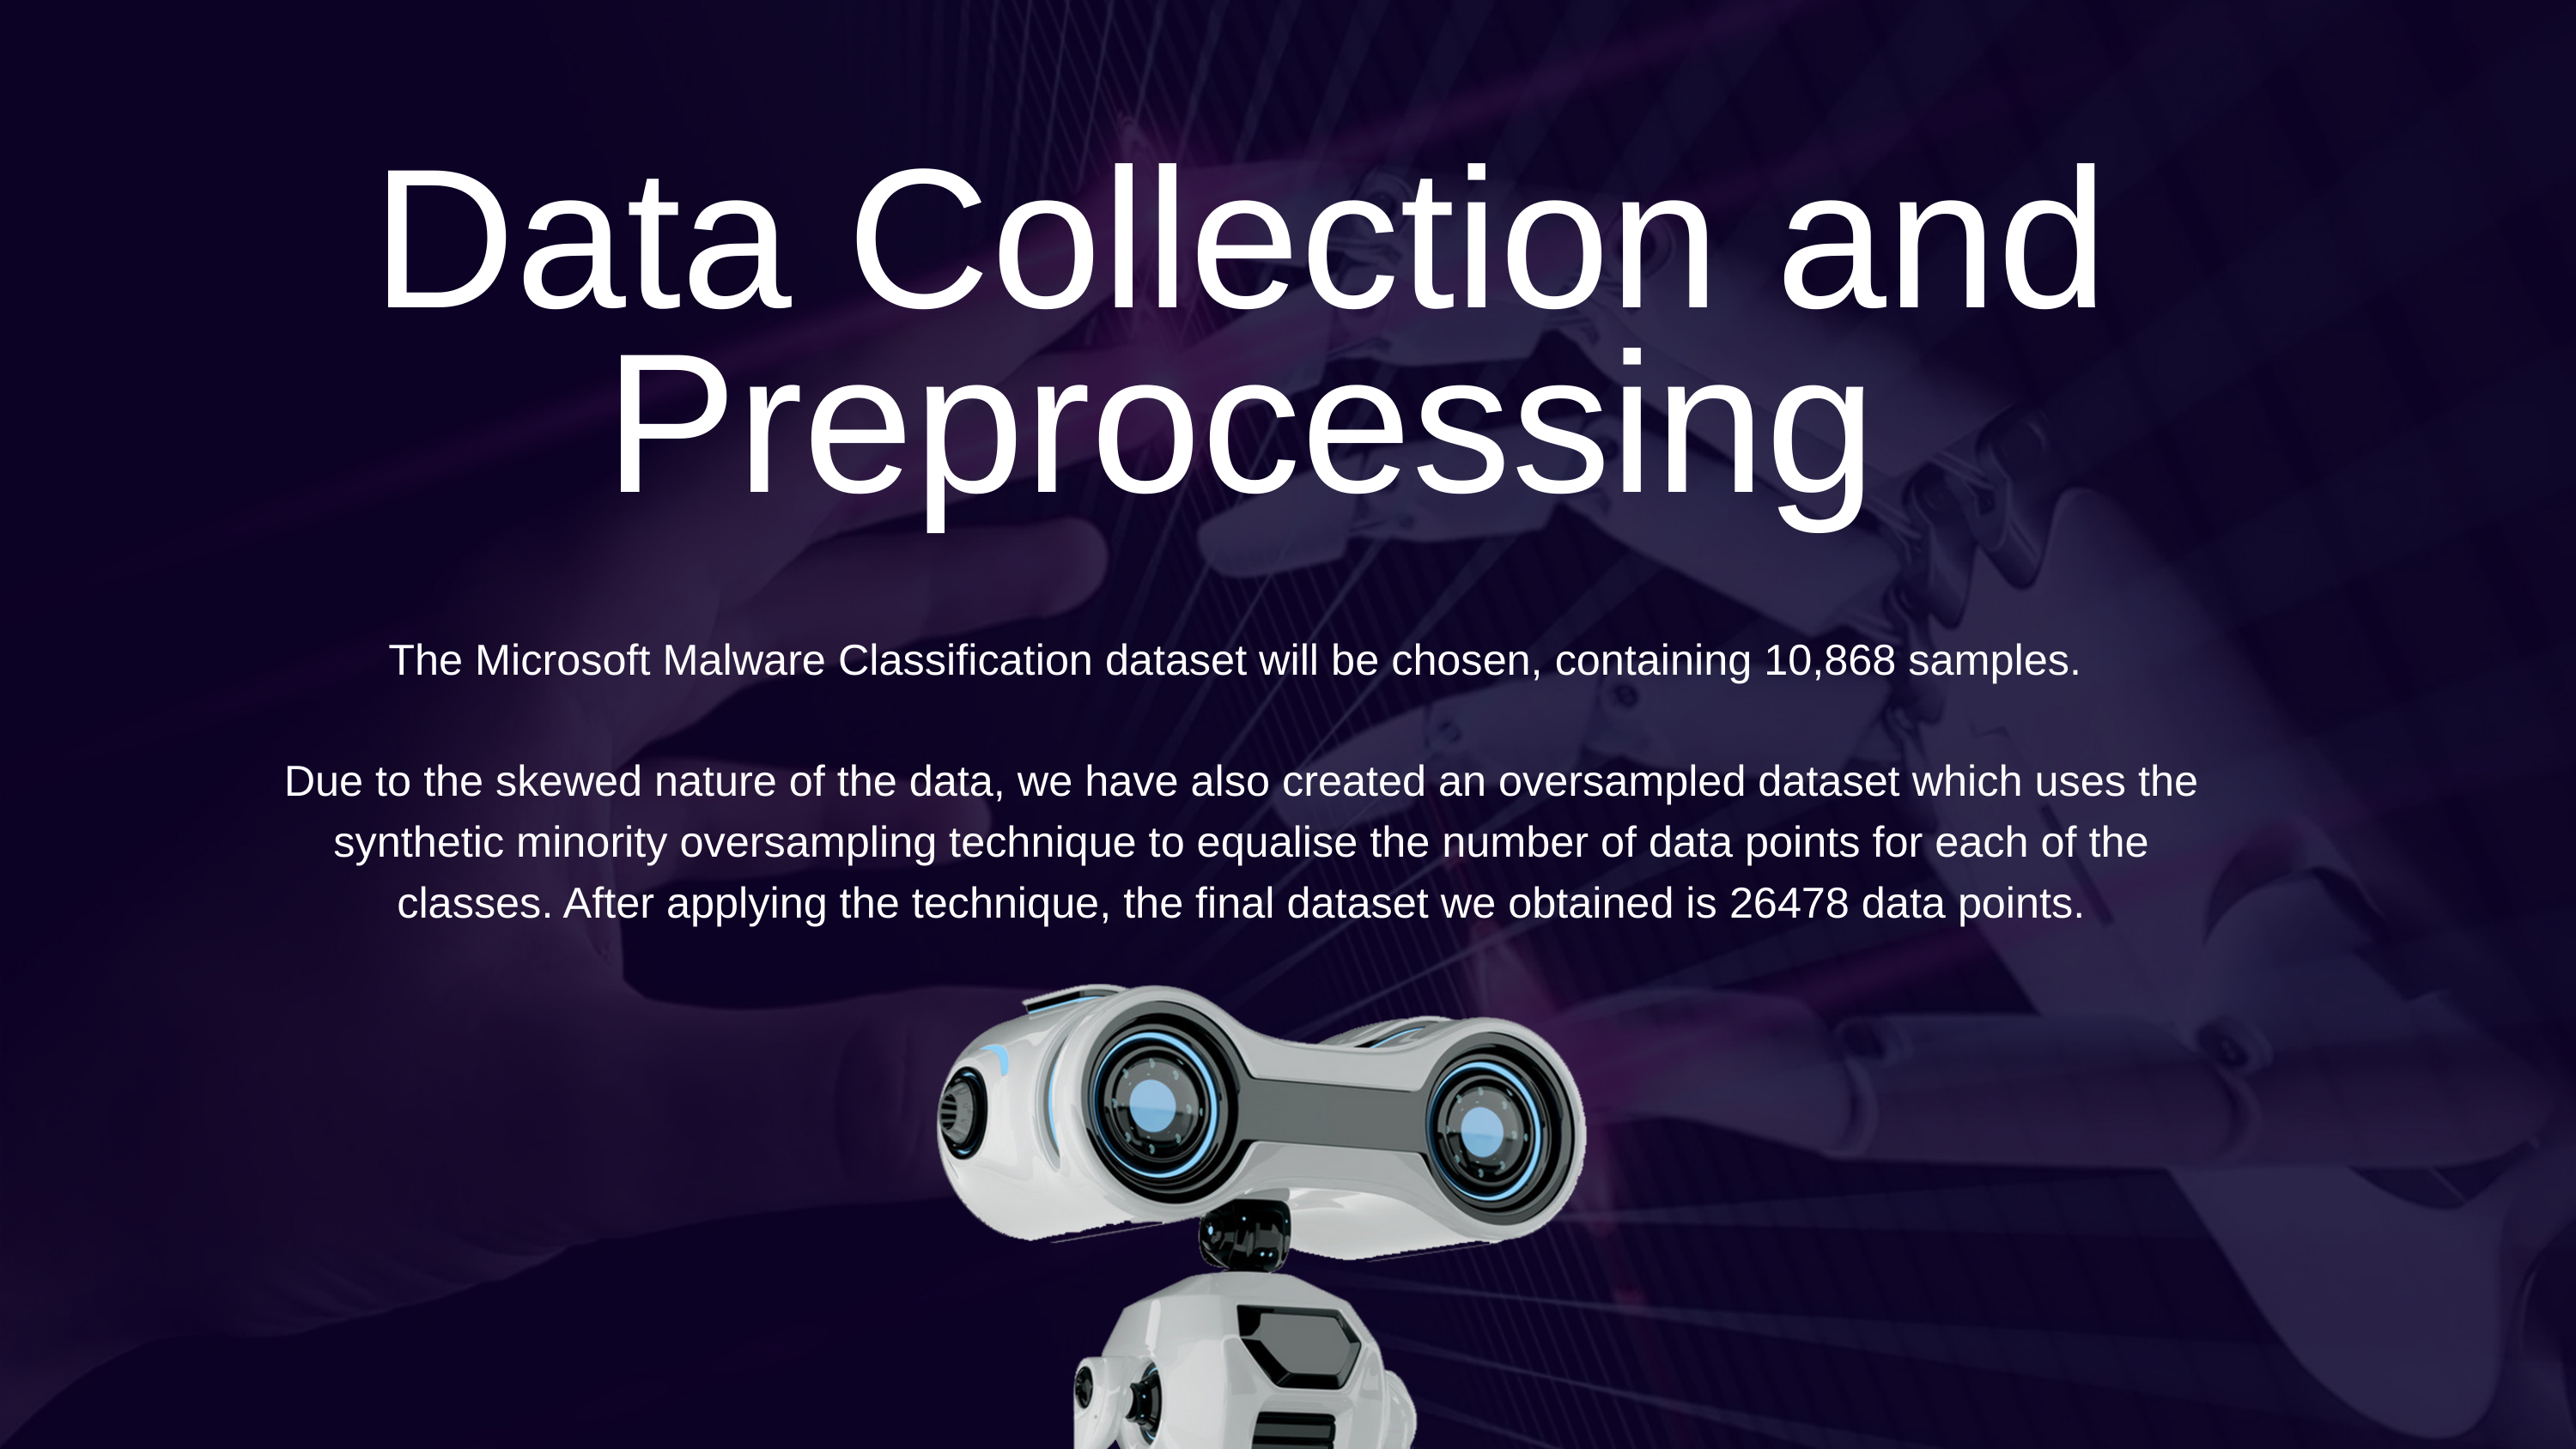

Data Collection and Preprocessing
The Microsoft Malware Classification dataset will be chosen, containing 10,868 samples.

Due to the skewed nature of the data, we have also created an oversampled dataset which uses the synthetic minority oversampling technique to equalise the number of data points for each of the classes. After applying the technique, the final dataset we obtained is 26478 data points.